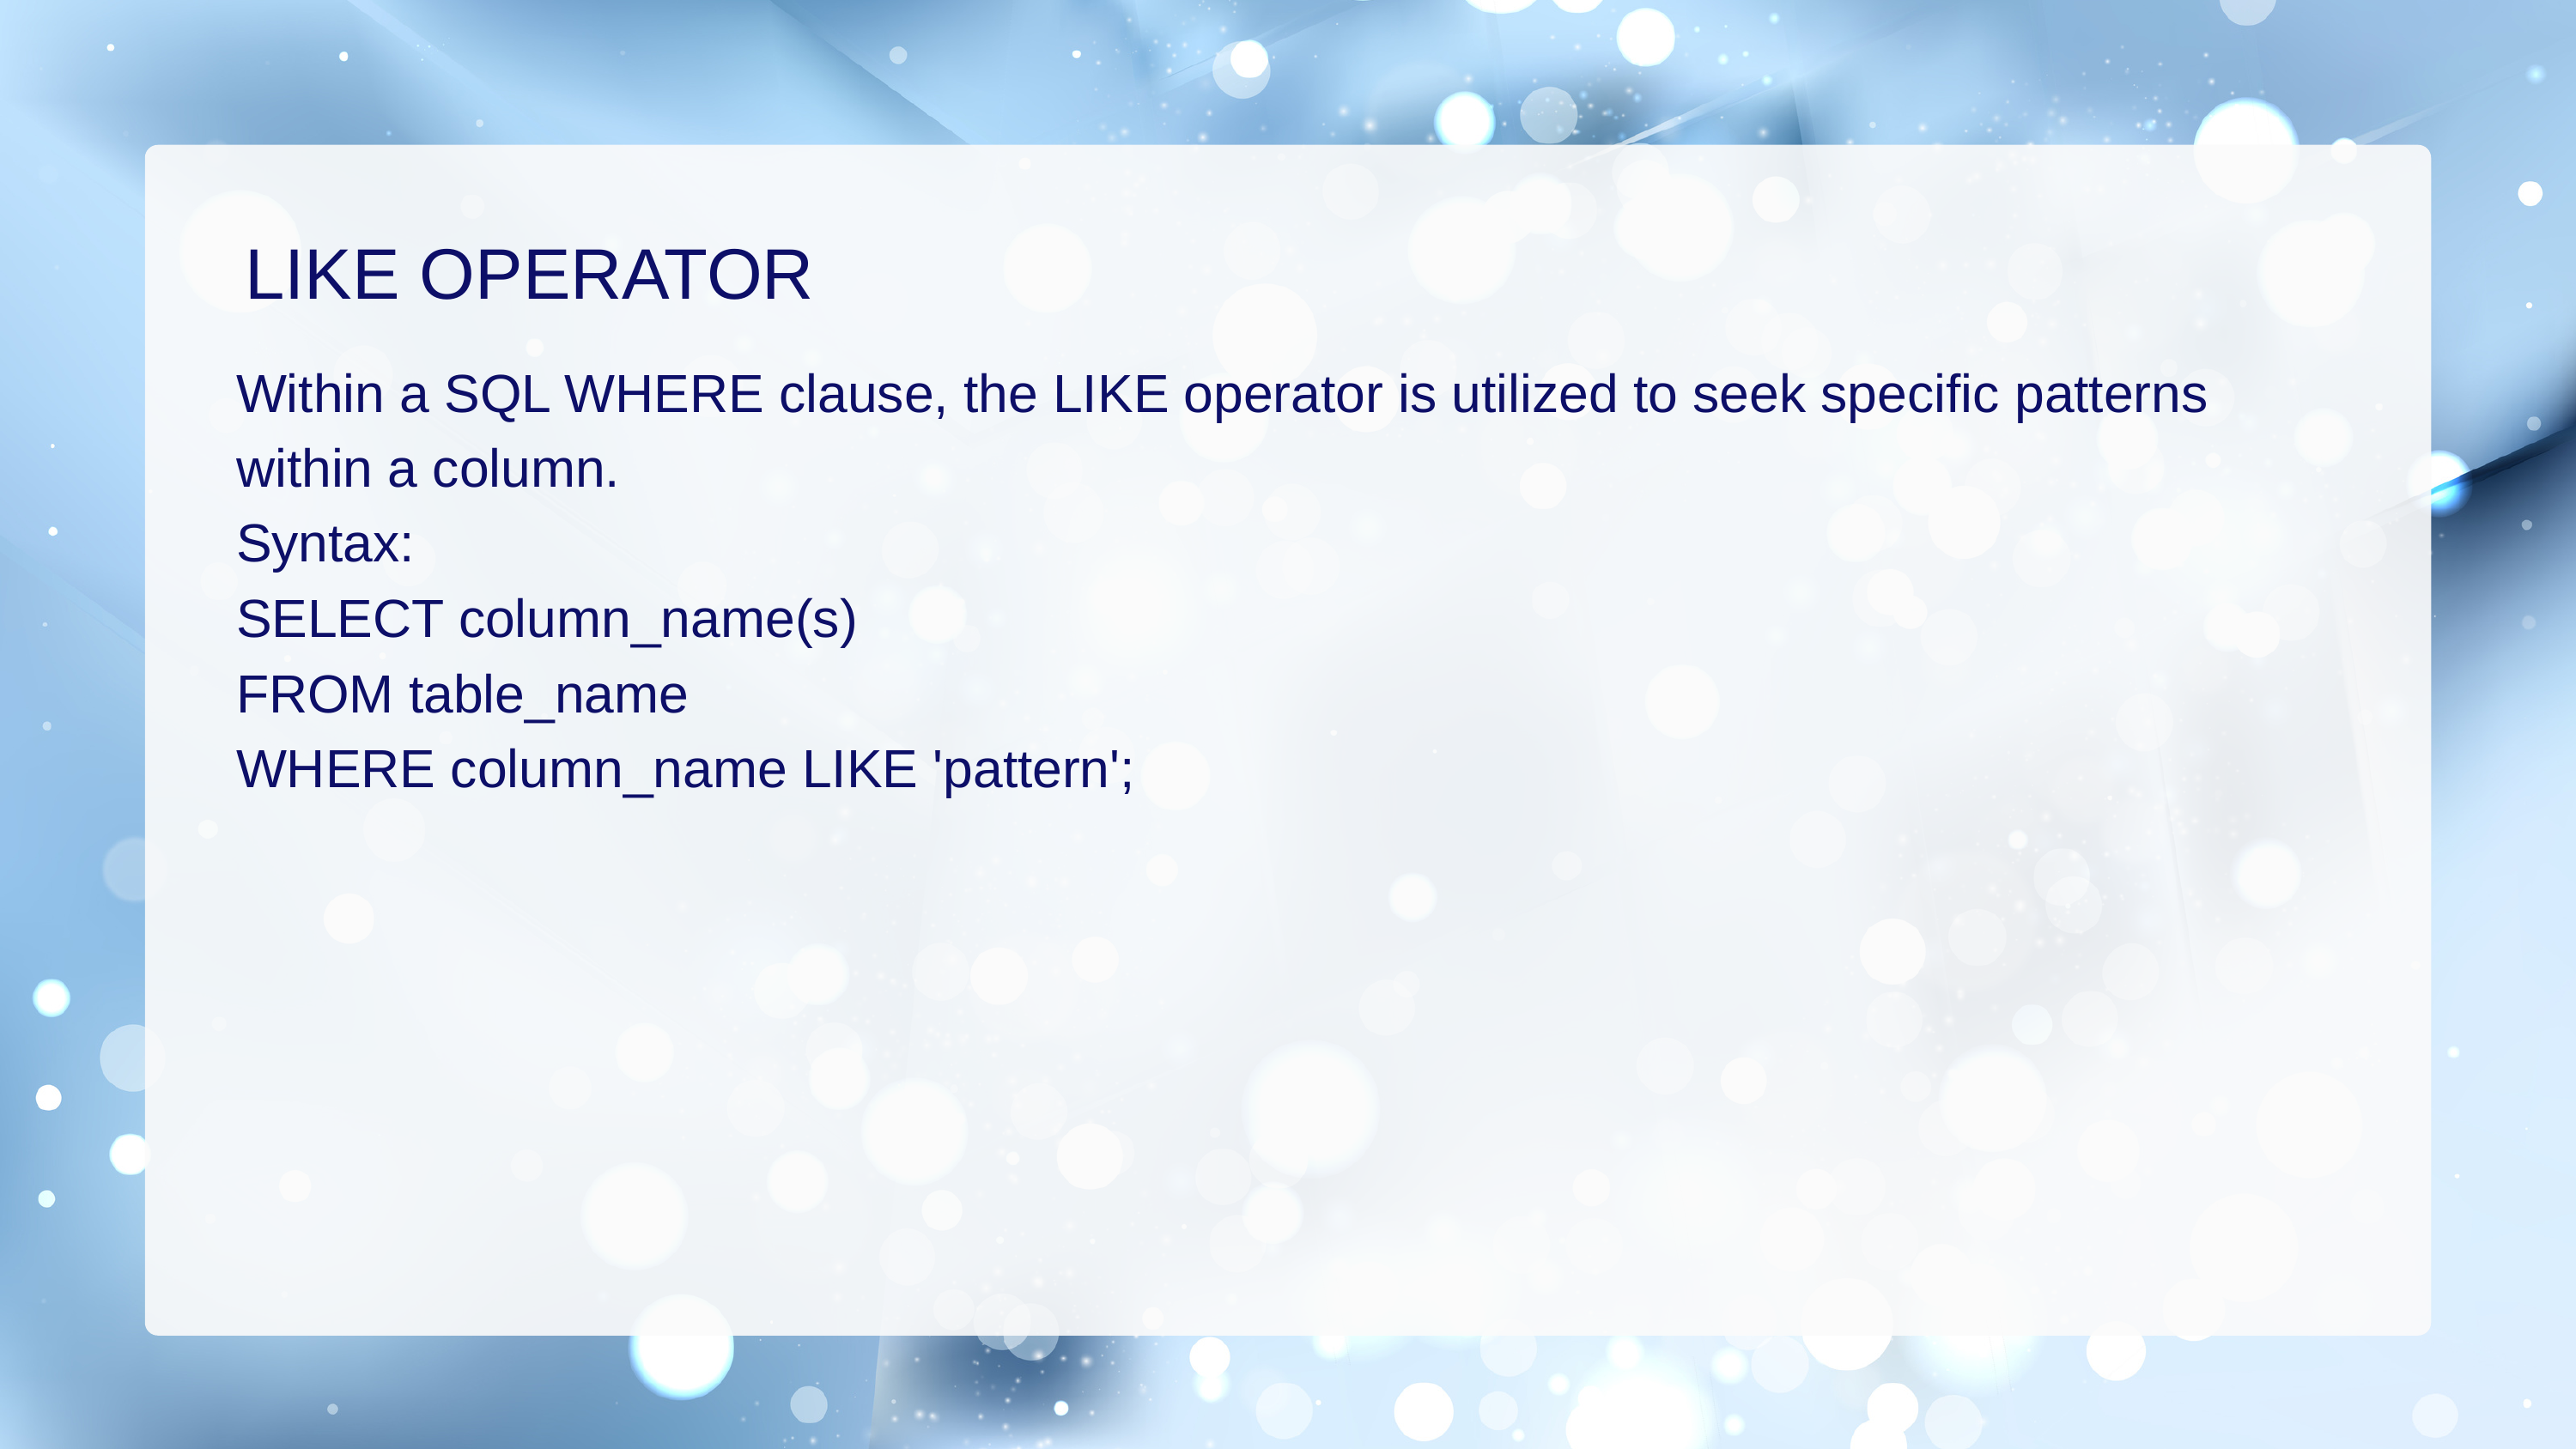

LIKE OPERATOR
Within a SQL WHERE clause, the LIKE operator is utilized to seek specific patterns within a column.
Syntax:
SELECT column_name(s)
FROM table_name
WHERE column_name LIKE 'pattern';